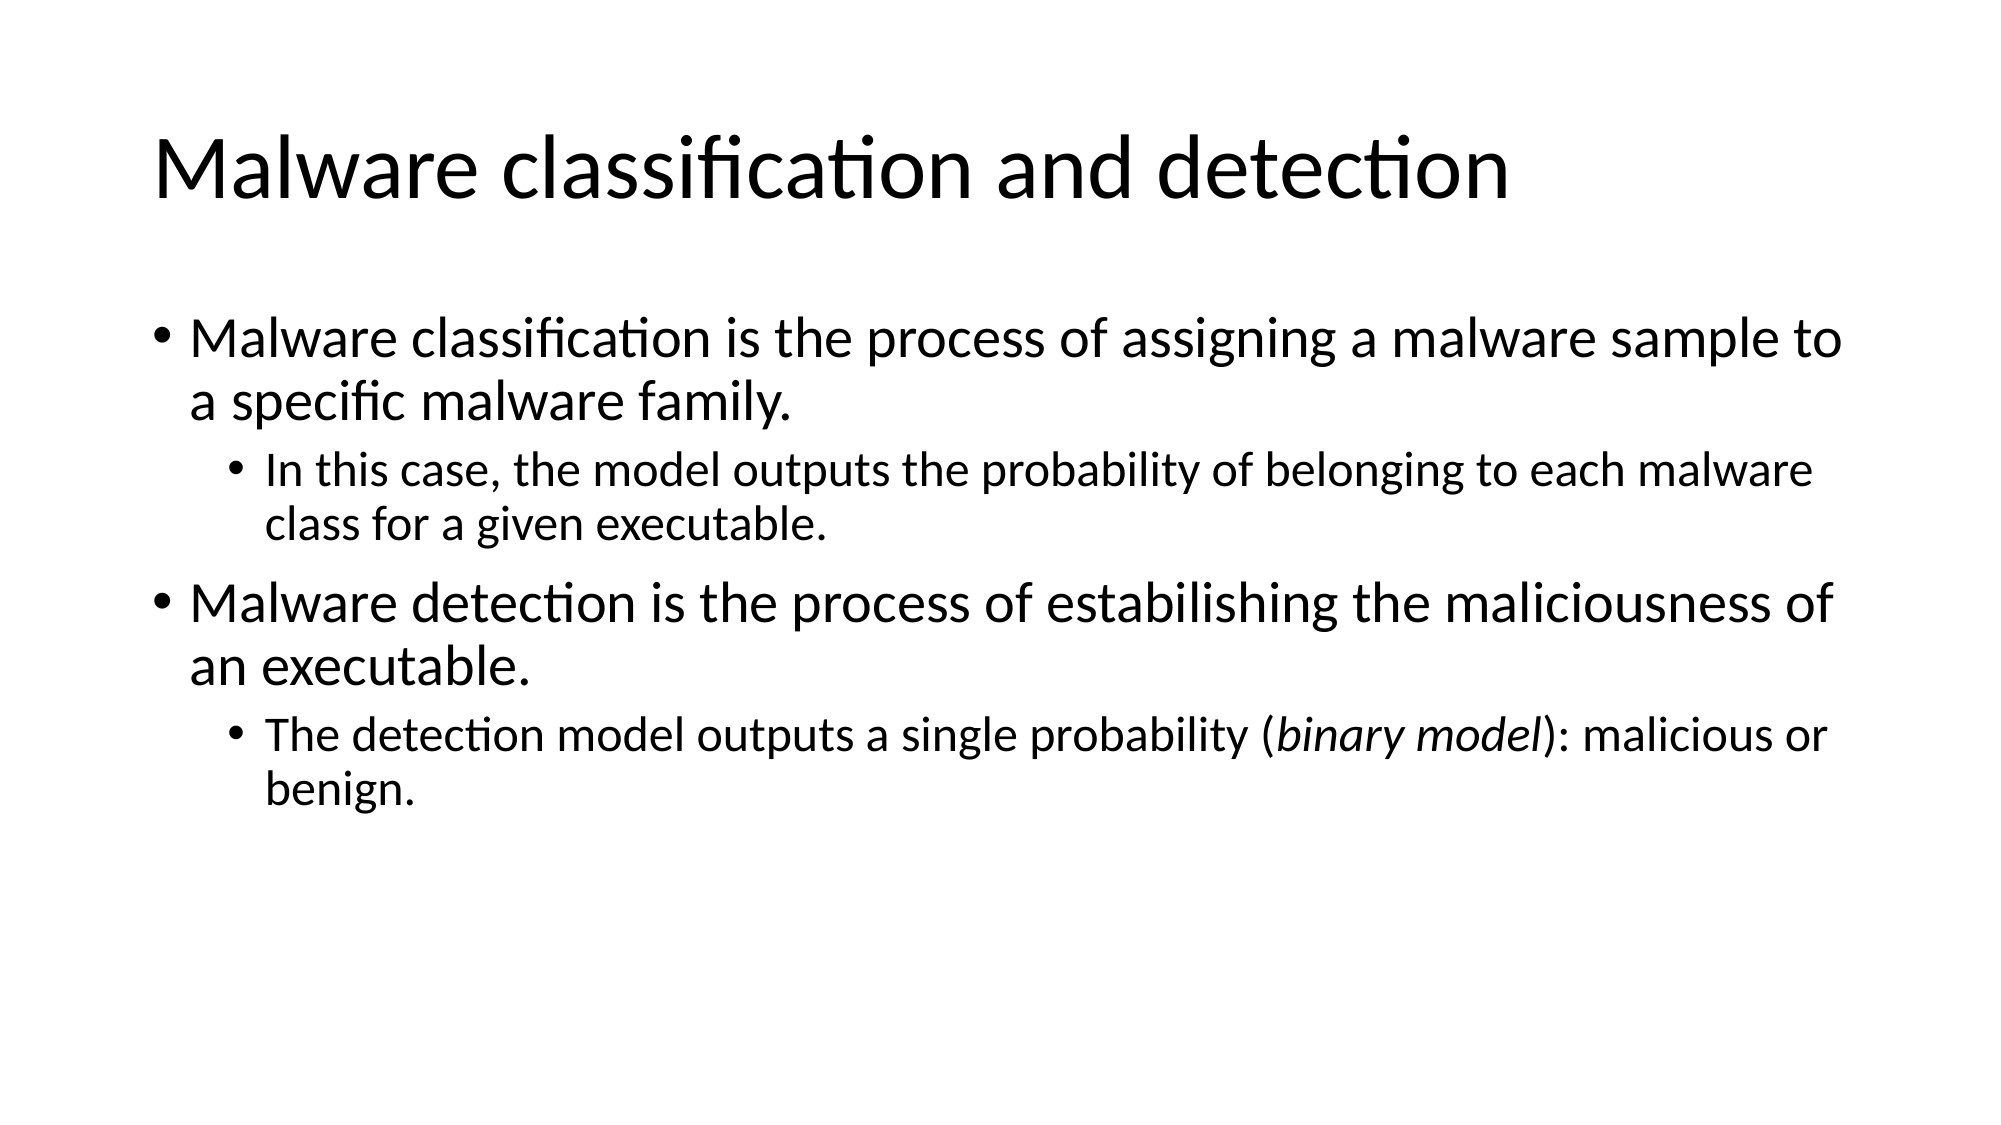

# Malware classification and detection
Malware classification is the process of assigning a malware sample to a specific malware family.
In this case, the model outputs the probability of belonging to each malware class for a given executable.
Malware detection is the process of estabilishing the maliciousness of an executable.
The detection model outputs a single probability (binary model): malicious or benign.